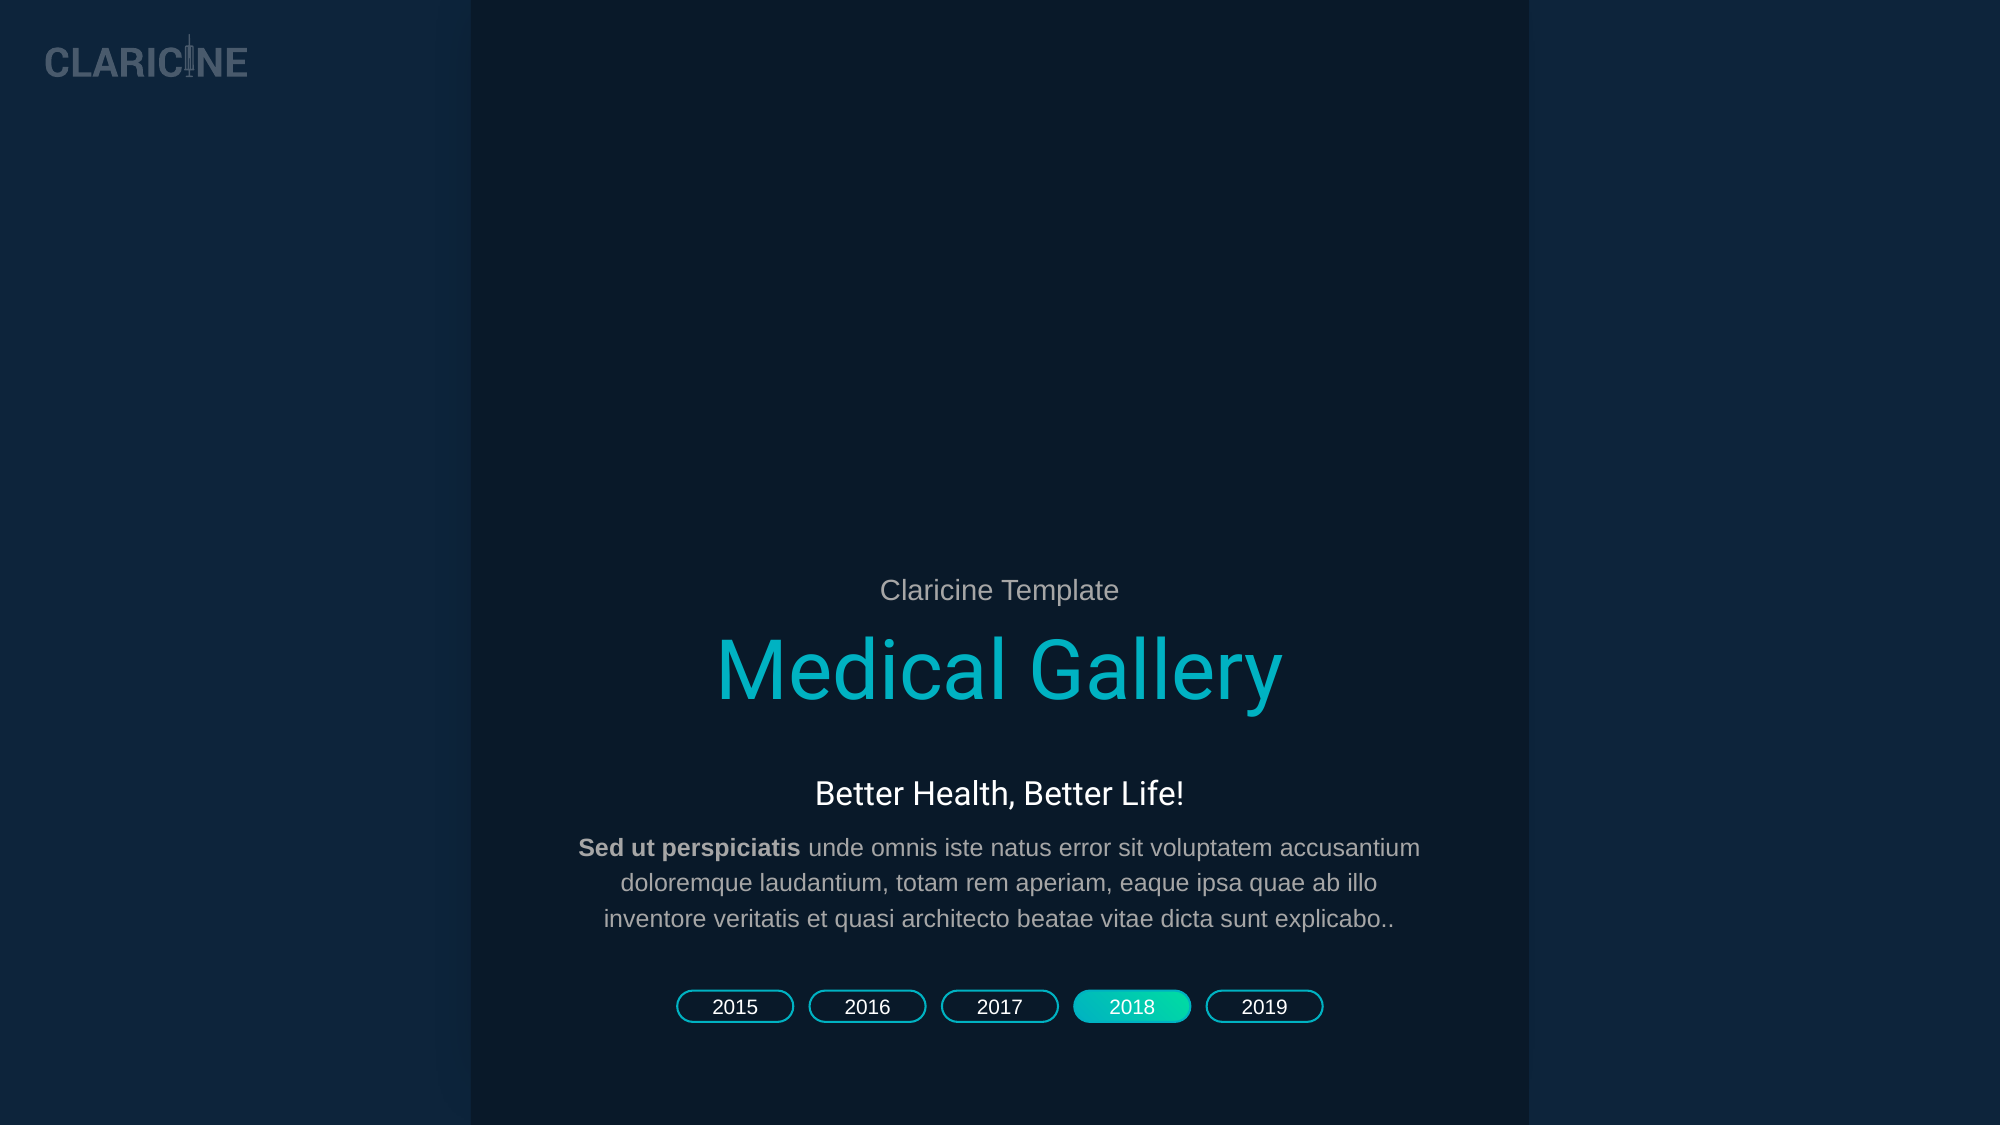

Claricine Template
Medical Gallery
Better Health, Better Life!
Sed ut perspiciatis unde omnis iste natus error sit voluptatem accusantium doloremque laudantium, totam rem aperiam, eaque ipsa quae ab illo inventore veritatis et quasi architecto beatae vitae dicta sunt explicabo..
2015
2016
2017
2018
2019